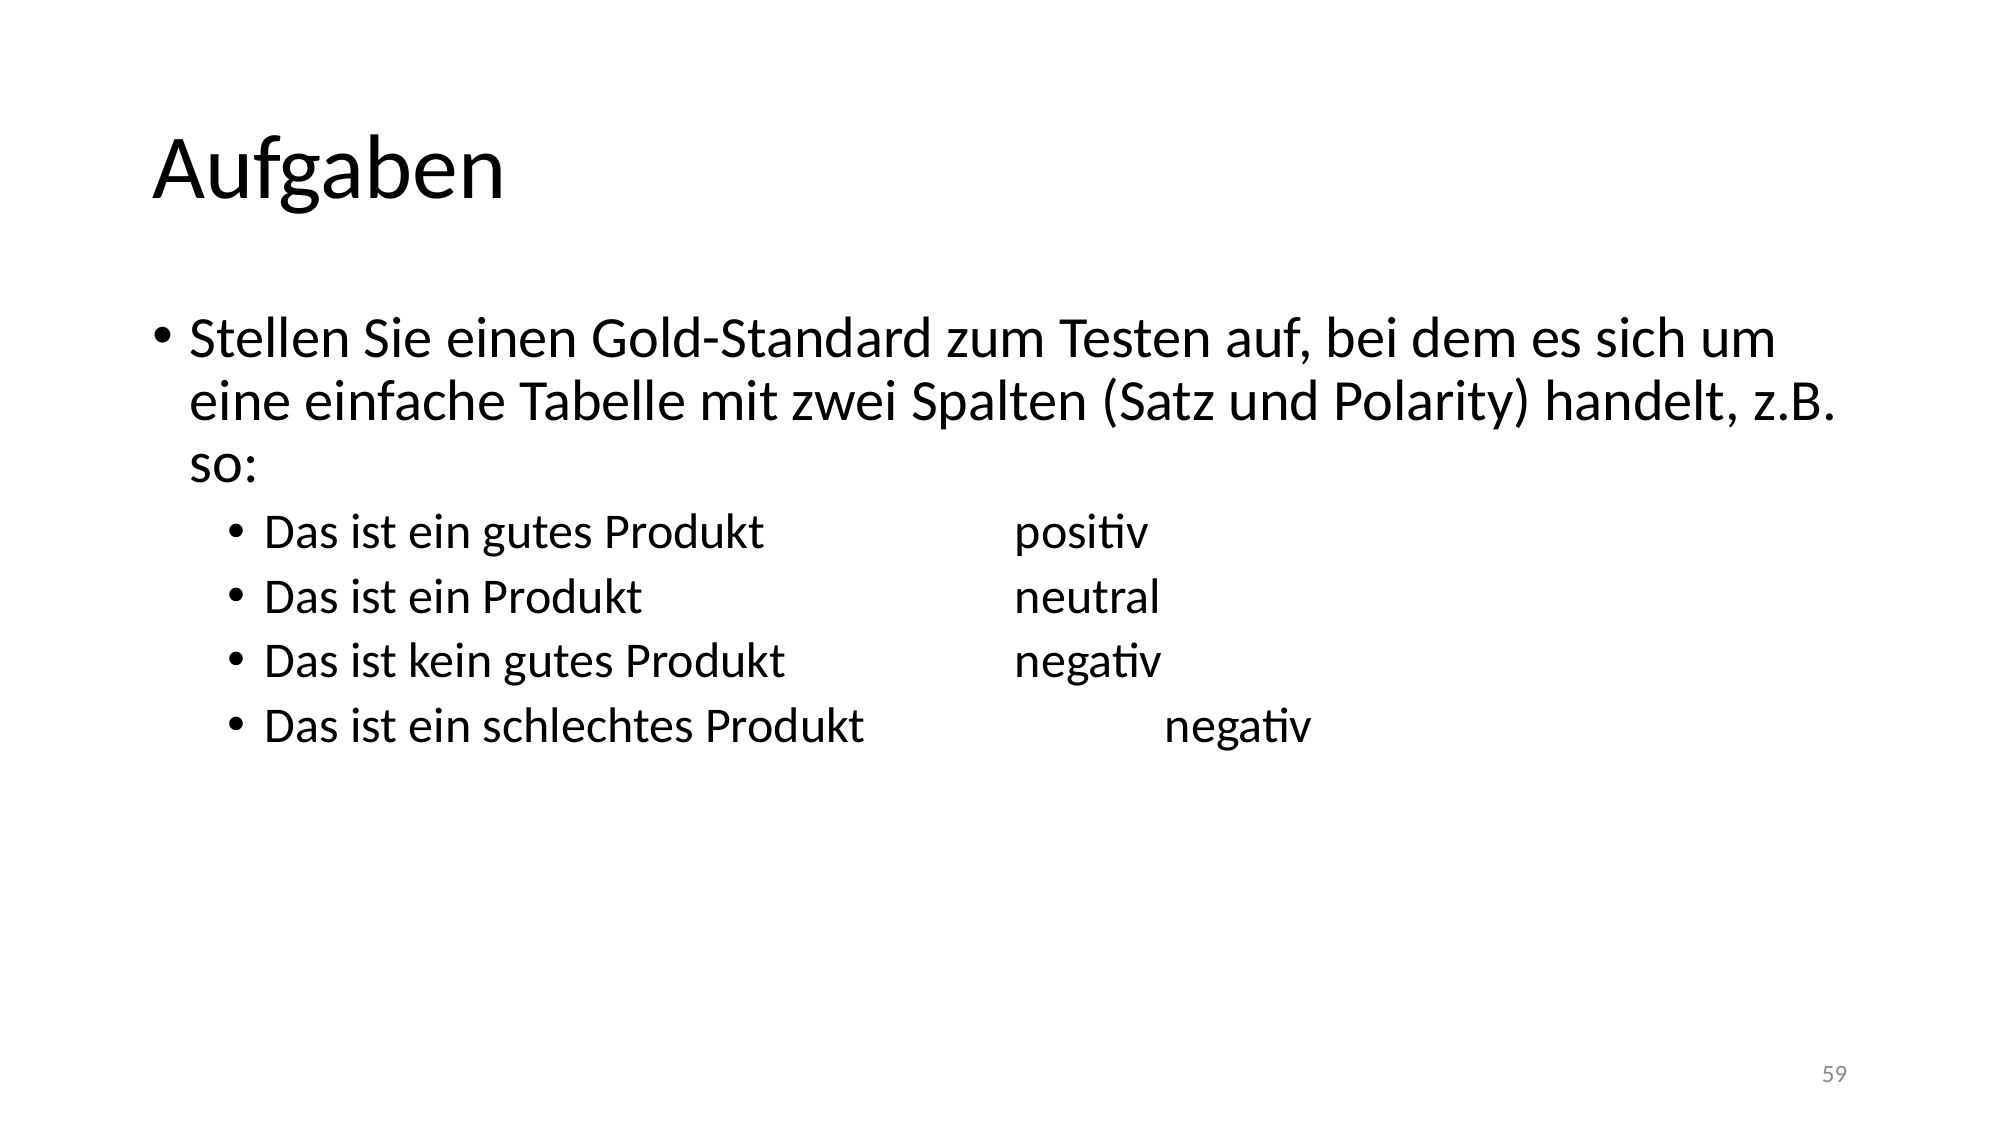

# Aufgaben
Stellen Sie einen Gold-Standard zum Testen auf, bei dem es sich um eine einfache Tabelle mit zwei Spalten (Satz und Polarity) handelt, z.B. so:
Das ist ein gutes Produkt		positiv
Das ist ein Produkt			neutral
Das ist kein gutes Produkt		negativ
Das ist ein schlechtes Produkt		negativ

59